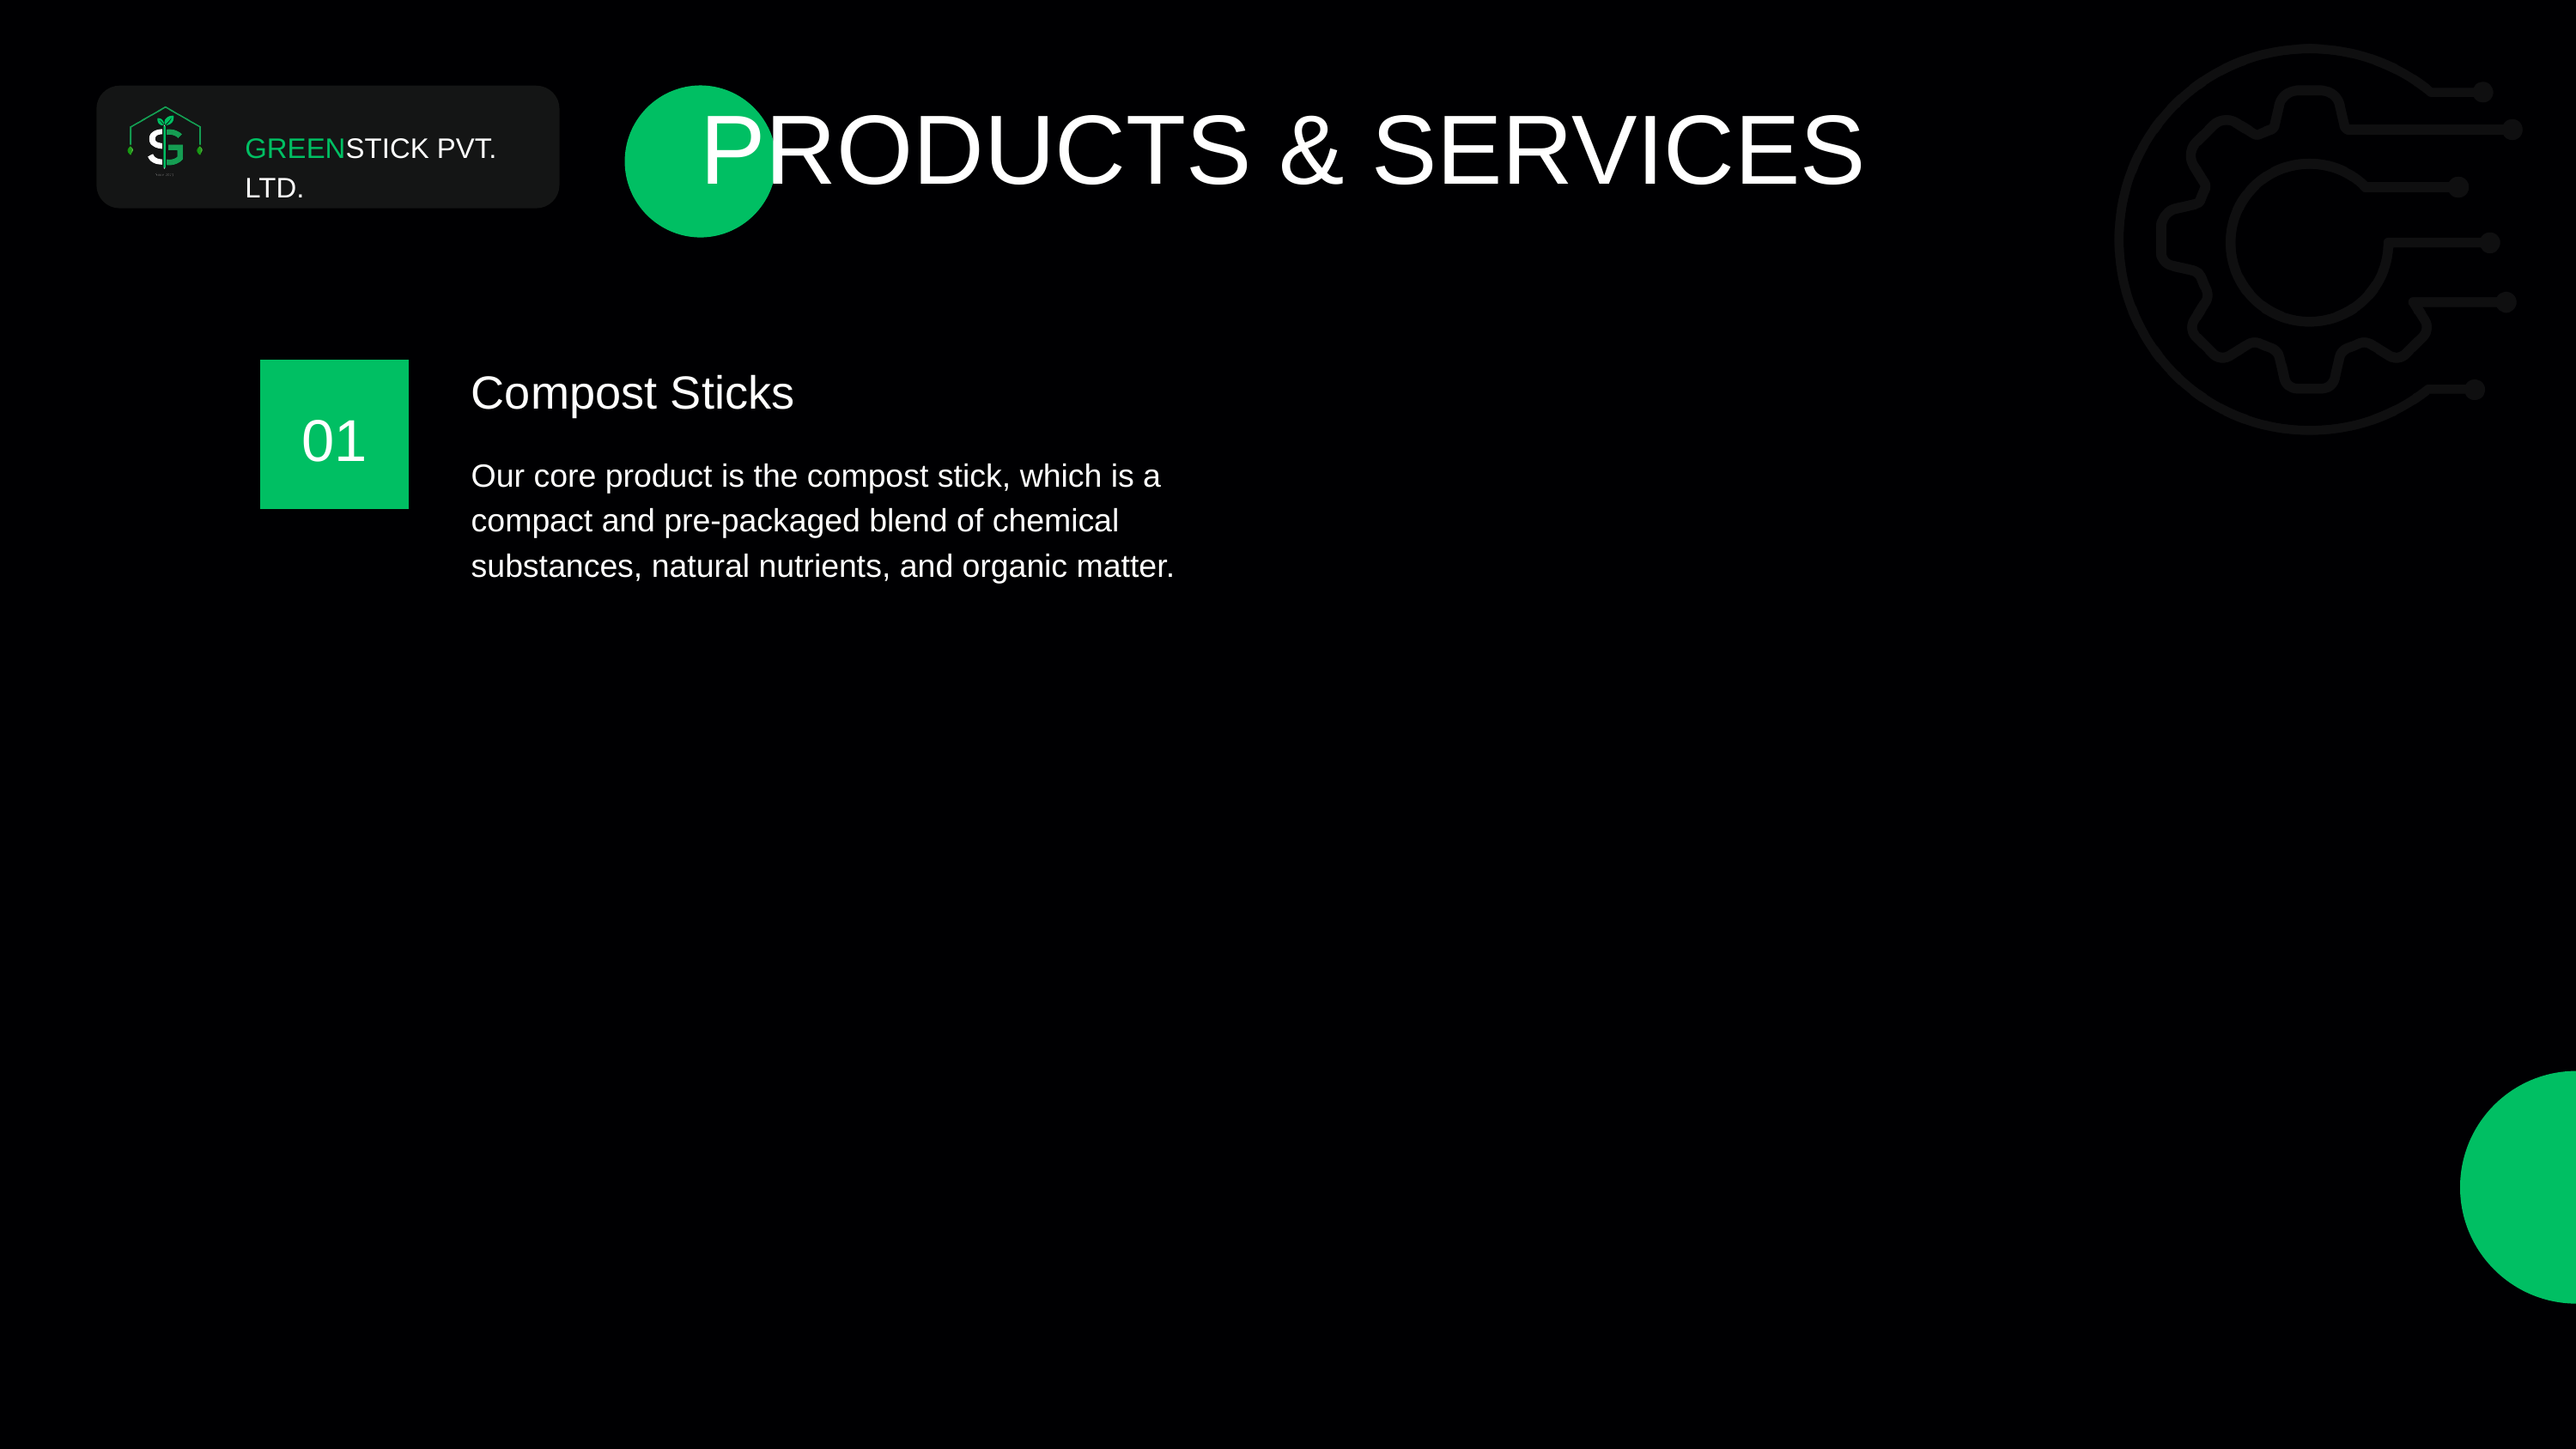

PRODUCTS & SERVICES

GREENSTICK PVT. LTD.
Compost Sticks

01
Our core product is the compost stick, which is a compact and pre-packaged blend of chemical substances, natural nutrients, and organic matter.